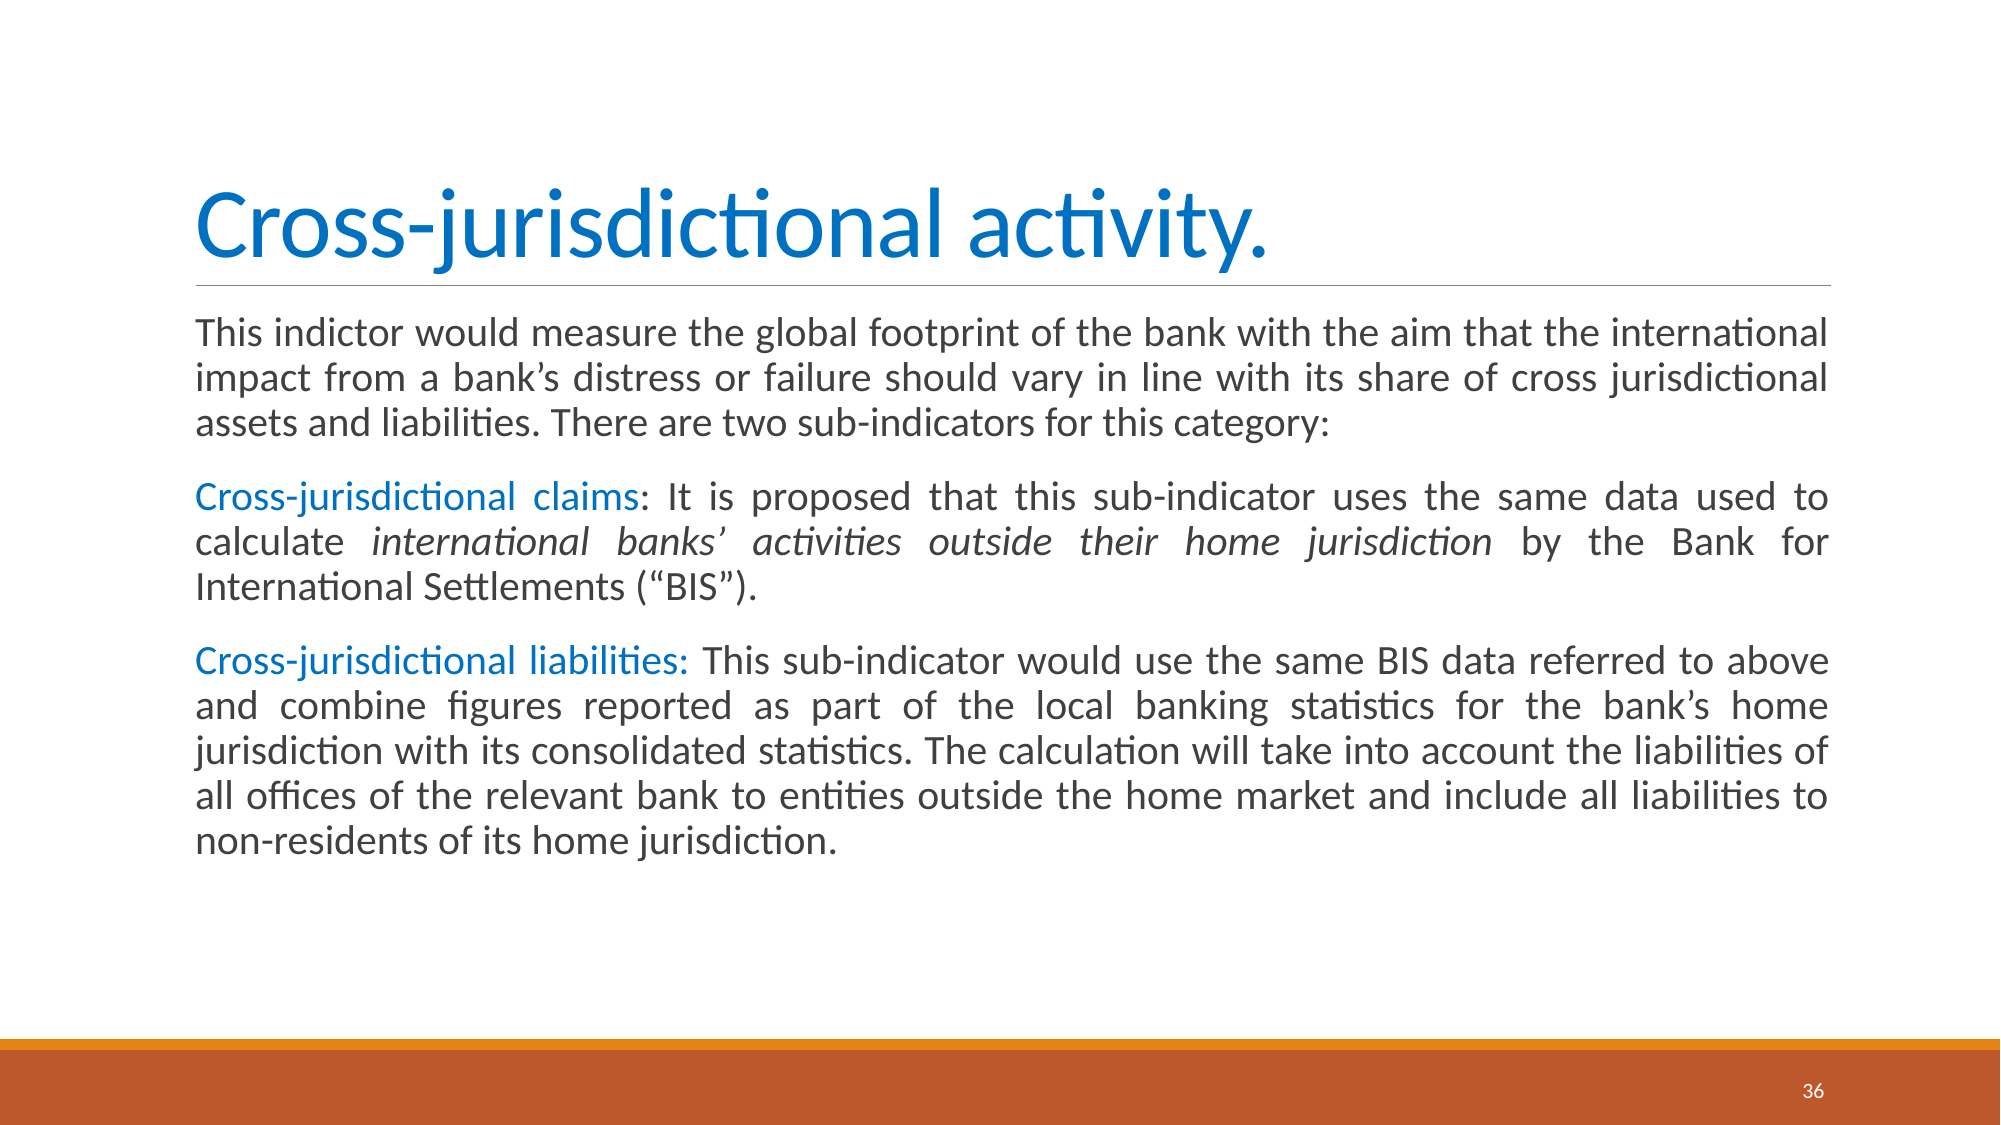

# Cross-jurisdictional activity.
This indictor would measure the global footprint of the bank with the aim that the international impact from a bank’s distress or failure should vary in line with its share of cross jurisdictional assets and liabilities. There are two sub-indicators for this category:
Cross-jurisdictional claims: It is proposed that this sub-indicator uses the same data used to calculate international banks’ activities outside their home jurisdiction by the Bank for International Settlements (“BIS”).
Cross-jurisdictional liabilities: This sub-indicator would use the same BIS data referred to above and combine figures reported as part of the local banking statistics for the bank’s home jurisdiction with its consolidated statistics. The calculation will take into account the liabilities of all offices of the relevant bank to entities outside the home market and include all liabilities to non-residents of its home jurisdiction.
36